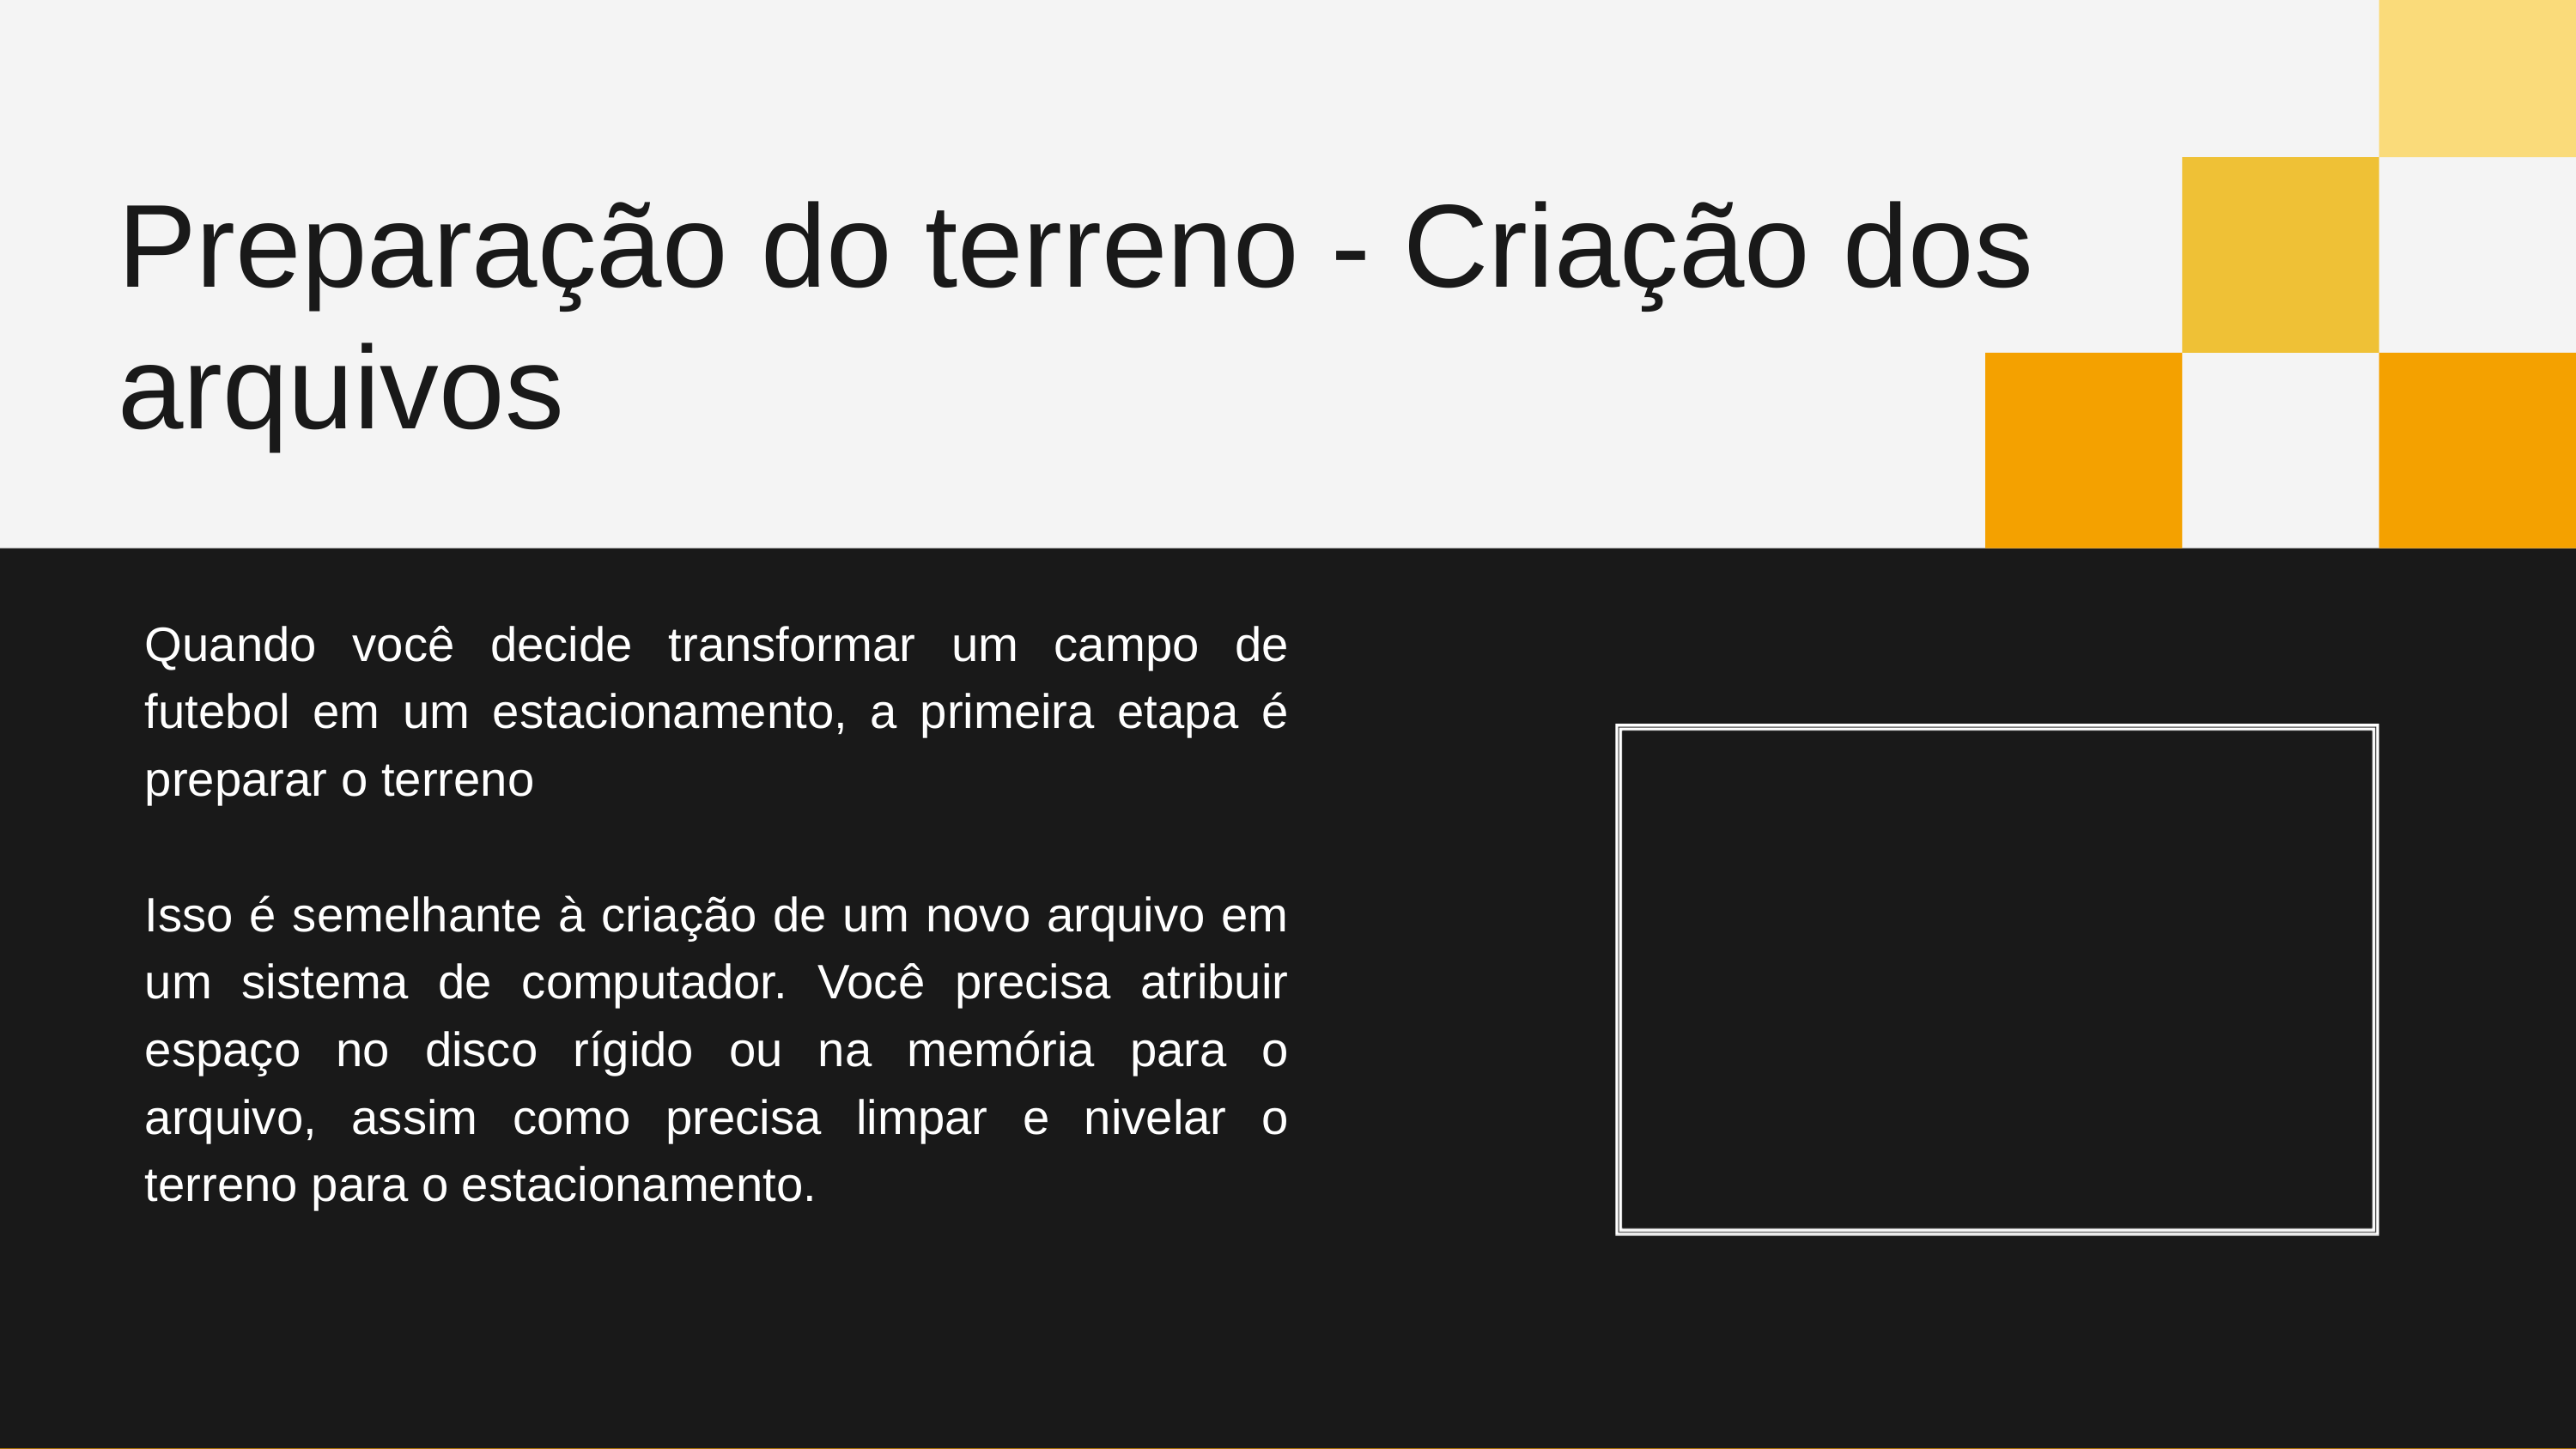

Preparação do terreno - Criação dos arquivos

Quando você decide transformar um campo de futebol em um estacionamento, a primeira etapa é preparar o terreno

Isso é semelhante à criação de um novo arquivo em um sistema de computador. Você precisa atribuir espaço no disco rígido ou na memória para o arquivo, assim como precisa limpar e nivelar o terreno para o estacionamento.